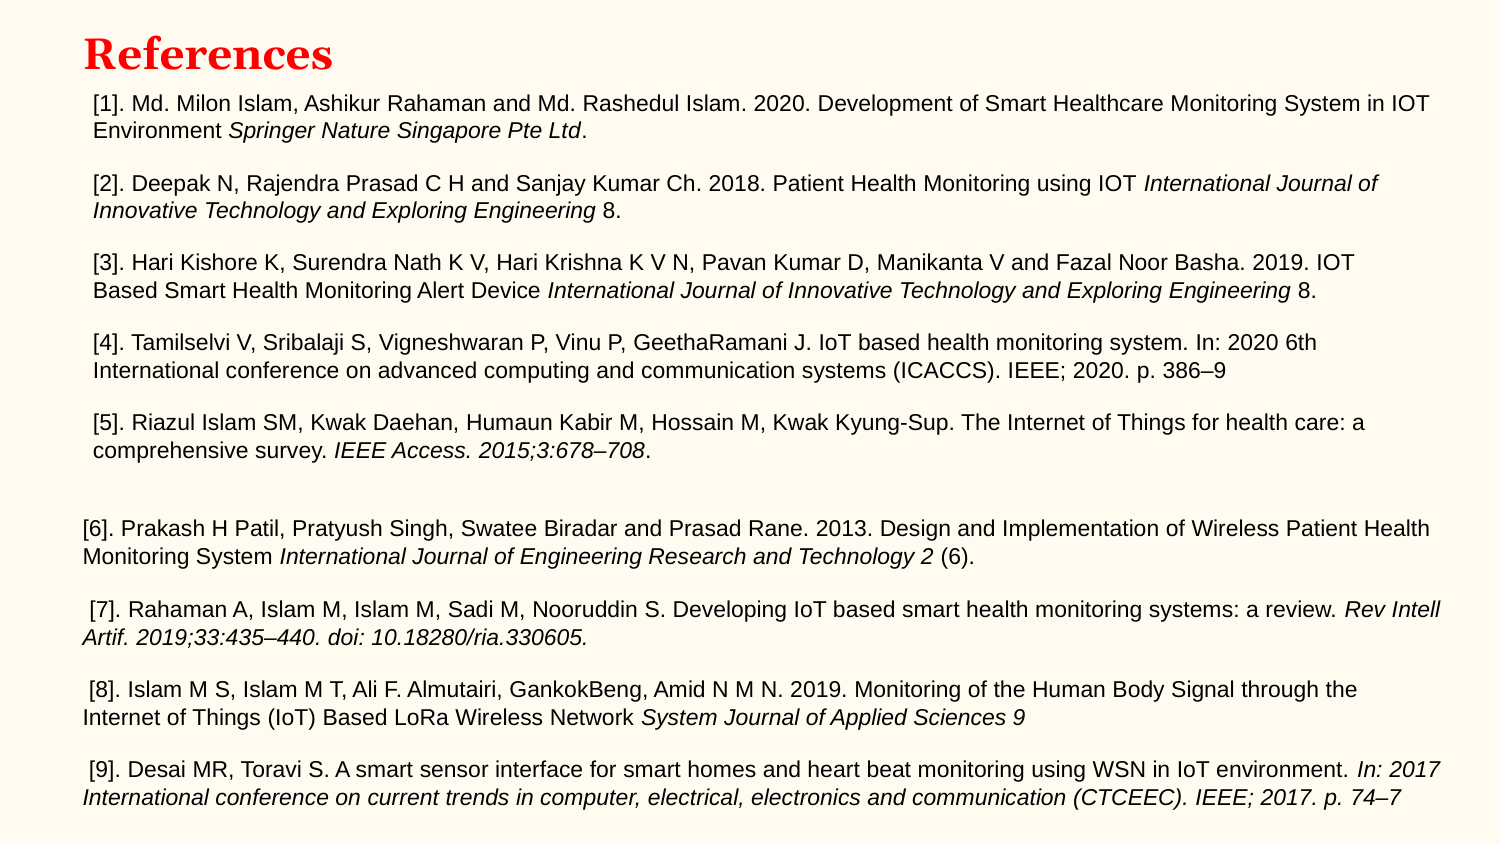

References
[1]. Md. Milon Islam, Ashikur Rahaman and Md. Rashedul Islam. 2020. Development of Smart Healthcare Monitoring System in IOT Environment Springer Nature Singapore Pte Ltd.
[2]. Deepak N, Rajendra Prasad C H and Sanjay Kumar Ch. 2018. Patient Health Monitoring using IOT International Journal of Innovative Technology and Exploring Engineering 8.
[3]. Hari Kishore K, Surendra Nath K V, Hari Krishna K V N, Pavan Kumar D, Manikanta V and Fazal Noor Basha. 2019. IOT Based Smart Health Monitoring Alert Device International Journal of Innovative Technology and Exploring Engineering 8.
[4]. Tamilselvi V, Sribalaji S, Vigneshwaran P, Vinu P, GeethaRamani J. IoT based health monitoring system. In: 2020 6th International conference on advanced computing and communication systems (ICACCS). IEEE; 2020. p. 386–9
[5]. Riazul Islam SM, Kwak Daehan, Humaun Kabir M, Hossain M, Kwak Kyung-Sup. The Internet of Things for health care: a comprehensive survey. IEEE Access. 2015;3:678–708.

[6]. Prakash H Patil, Pratyush Singh, Swatee Biradar and Prasad Rane. 2013. Design and Implementation of Wireless Patient Health Monitoring System International Journal of Engineering Research and Technology 2 (6).
 [7]. Rahaman A, Islam M, Islam M, Sadi M, Nooruddin S. Developing IoT based smart health monitoring systems: a review. Rev Intell Artif. 2019;33:435–440. doi: 10.18280/ria.330605.
 [8]. Islam M S, Islam M T, Ali F. Almutairi, GankokBeng, Amid N M N. 2019. Monitoring of the Human Body Signal through the Internet of Things (IoT) Based LoRa Wireless Network System Journal of Applied Sciences 9
 [9]. Desai MR, Toravi S. A smart sensor interface for smart homes and heart beat monitoring using WSN in IoT environment. In: 2017 International conference on current trends in computer, electrical, electronics and communication (CTCEEC). IEEE; 2017. p. 74–7